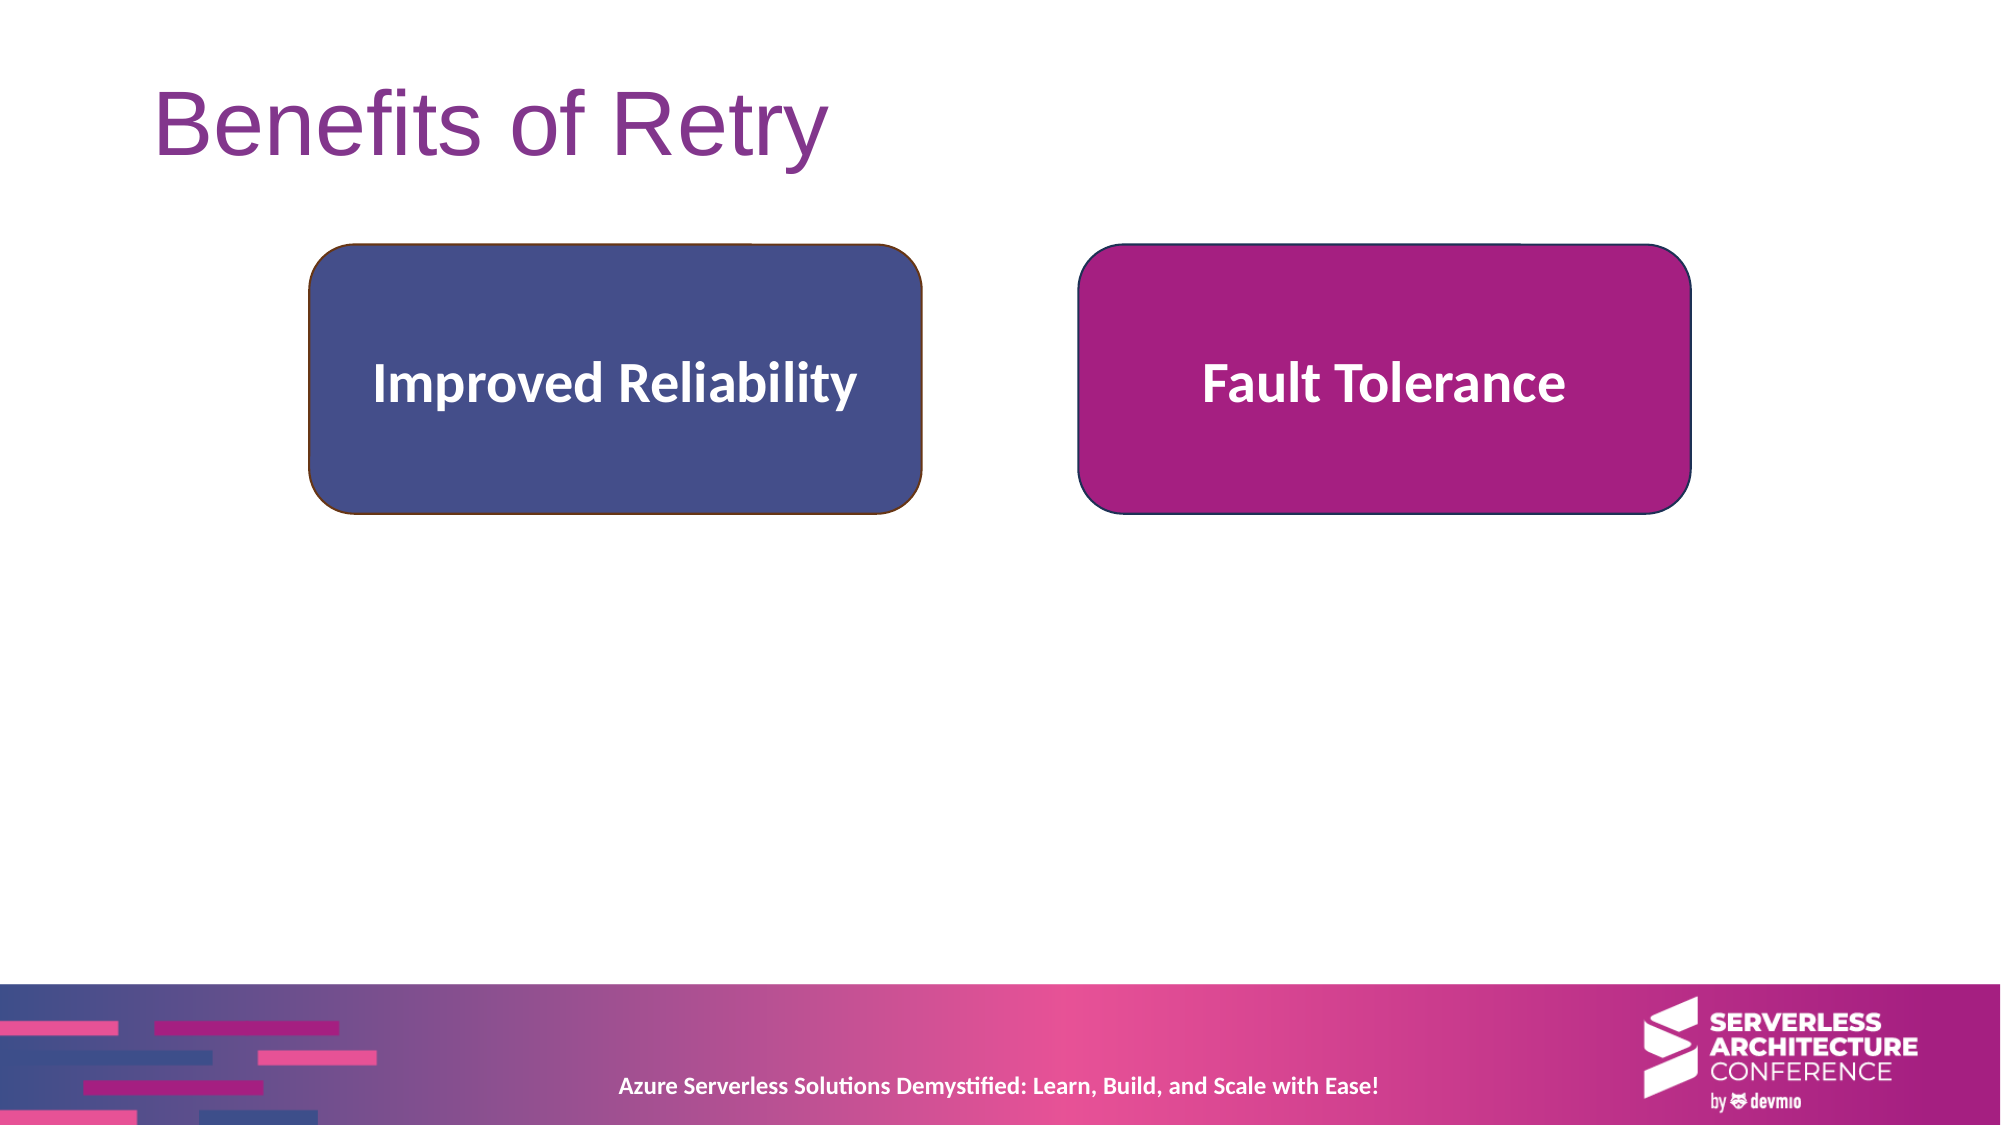

# Benefits of Retry
Improved Reliability
Fault Tolerance